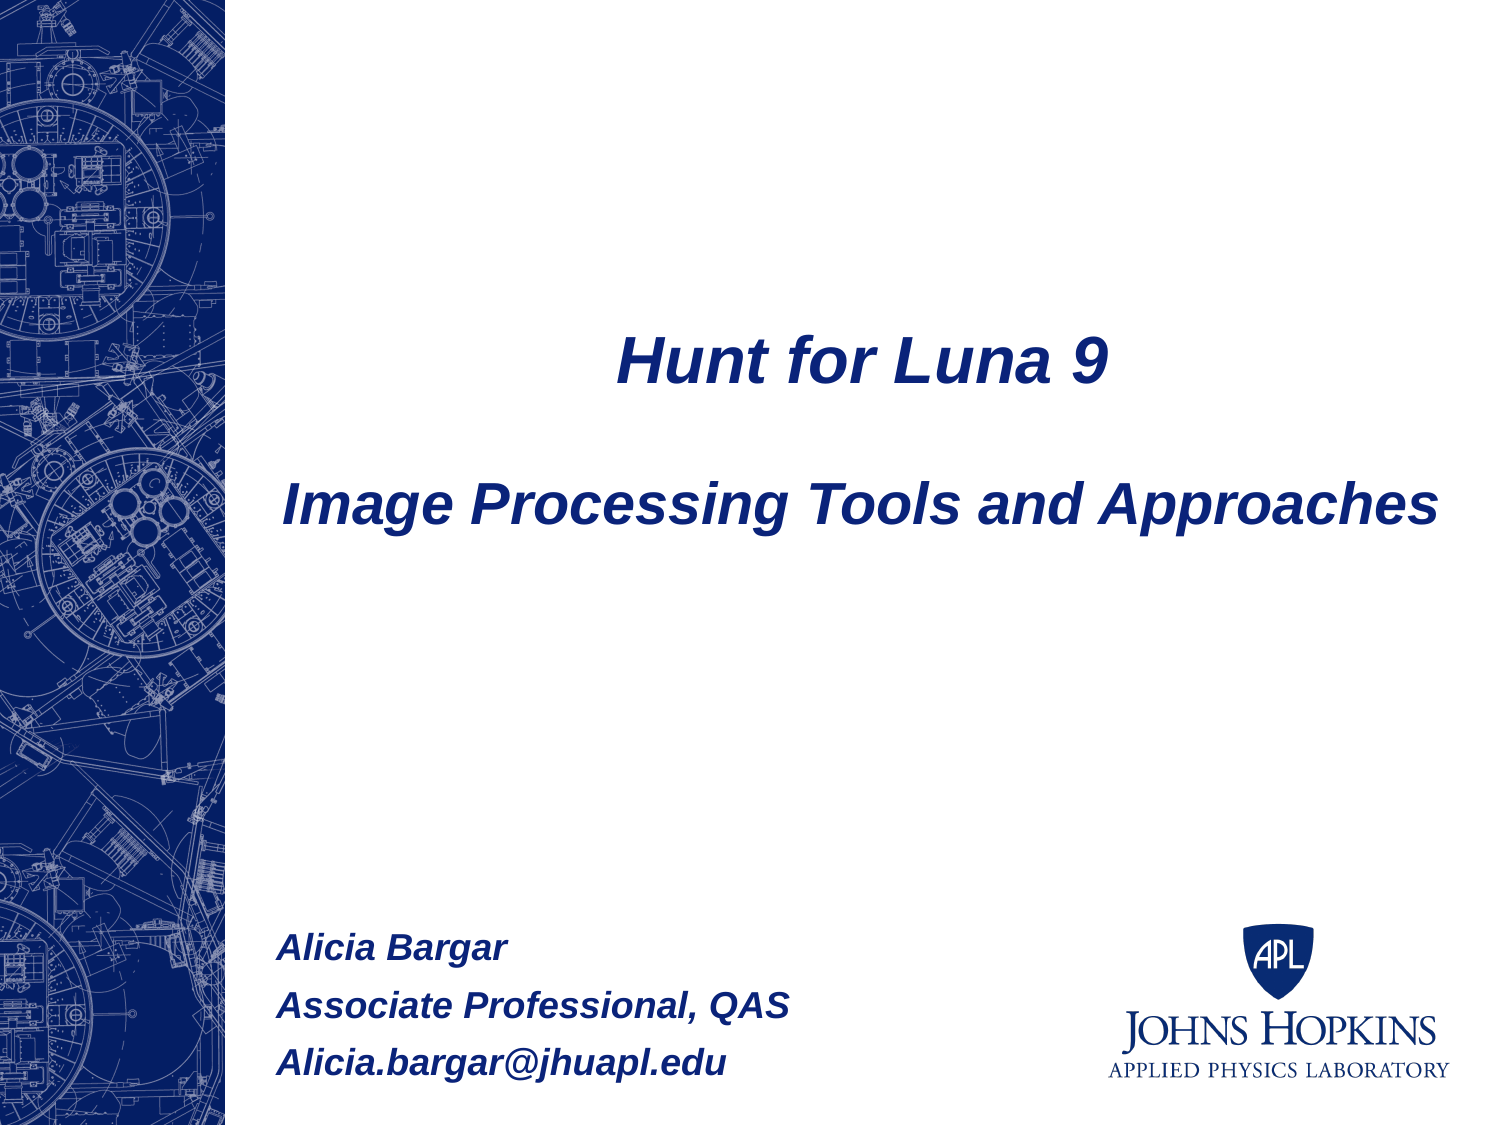

Hunt for Luna 9
# Image Processing Tools and Approaches
Alicia Bargar
Associate Professional, QAS
Alicia.bargar@jhuapl.edu